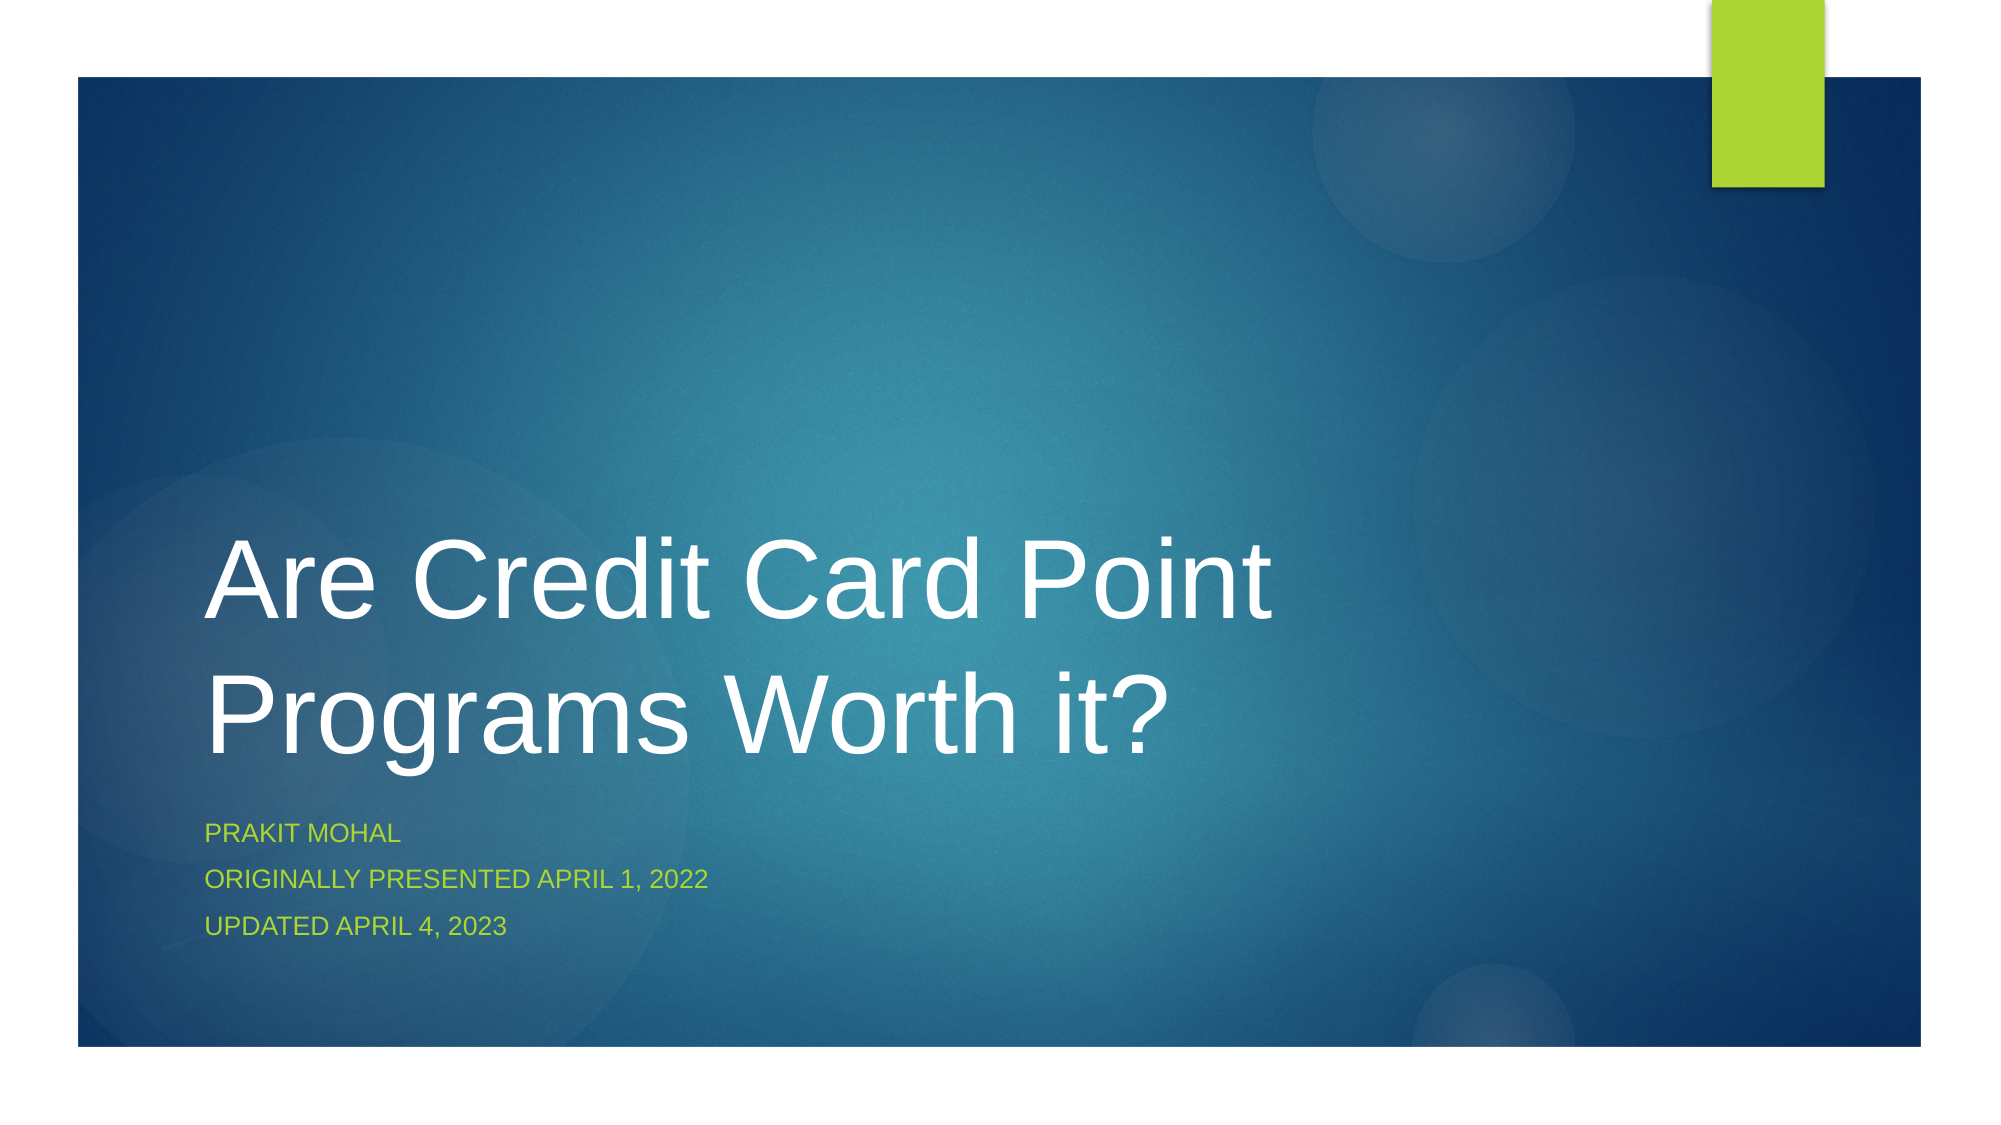

# Are Credit Card Point Programs Worth it?
Prakit Mohal
Originally Presented April 1, 2022
Updated April 4, 2023